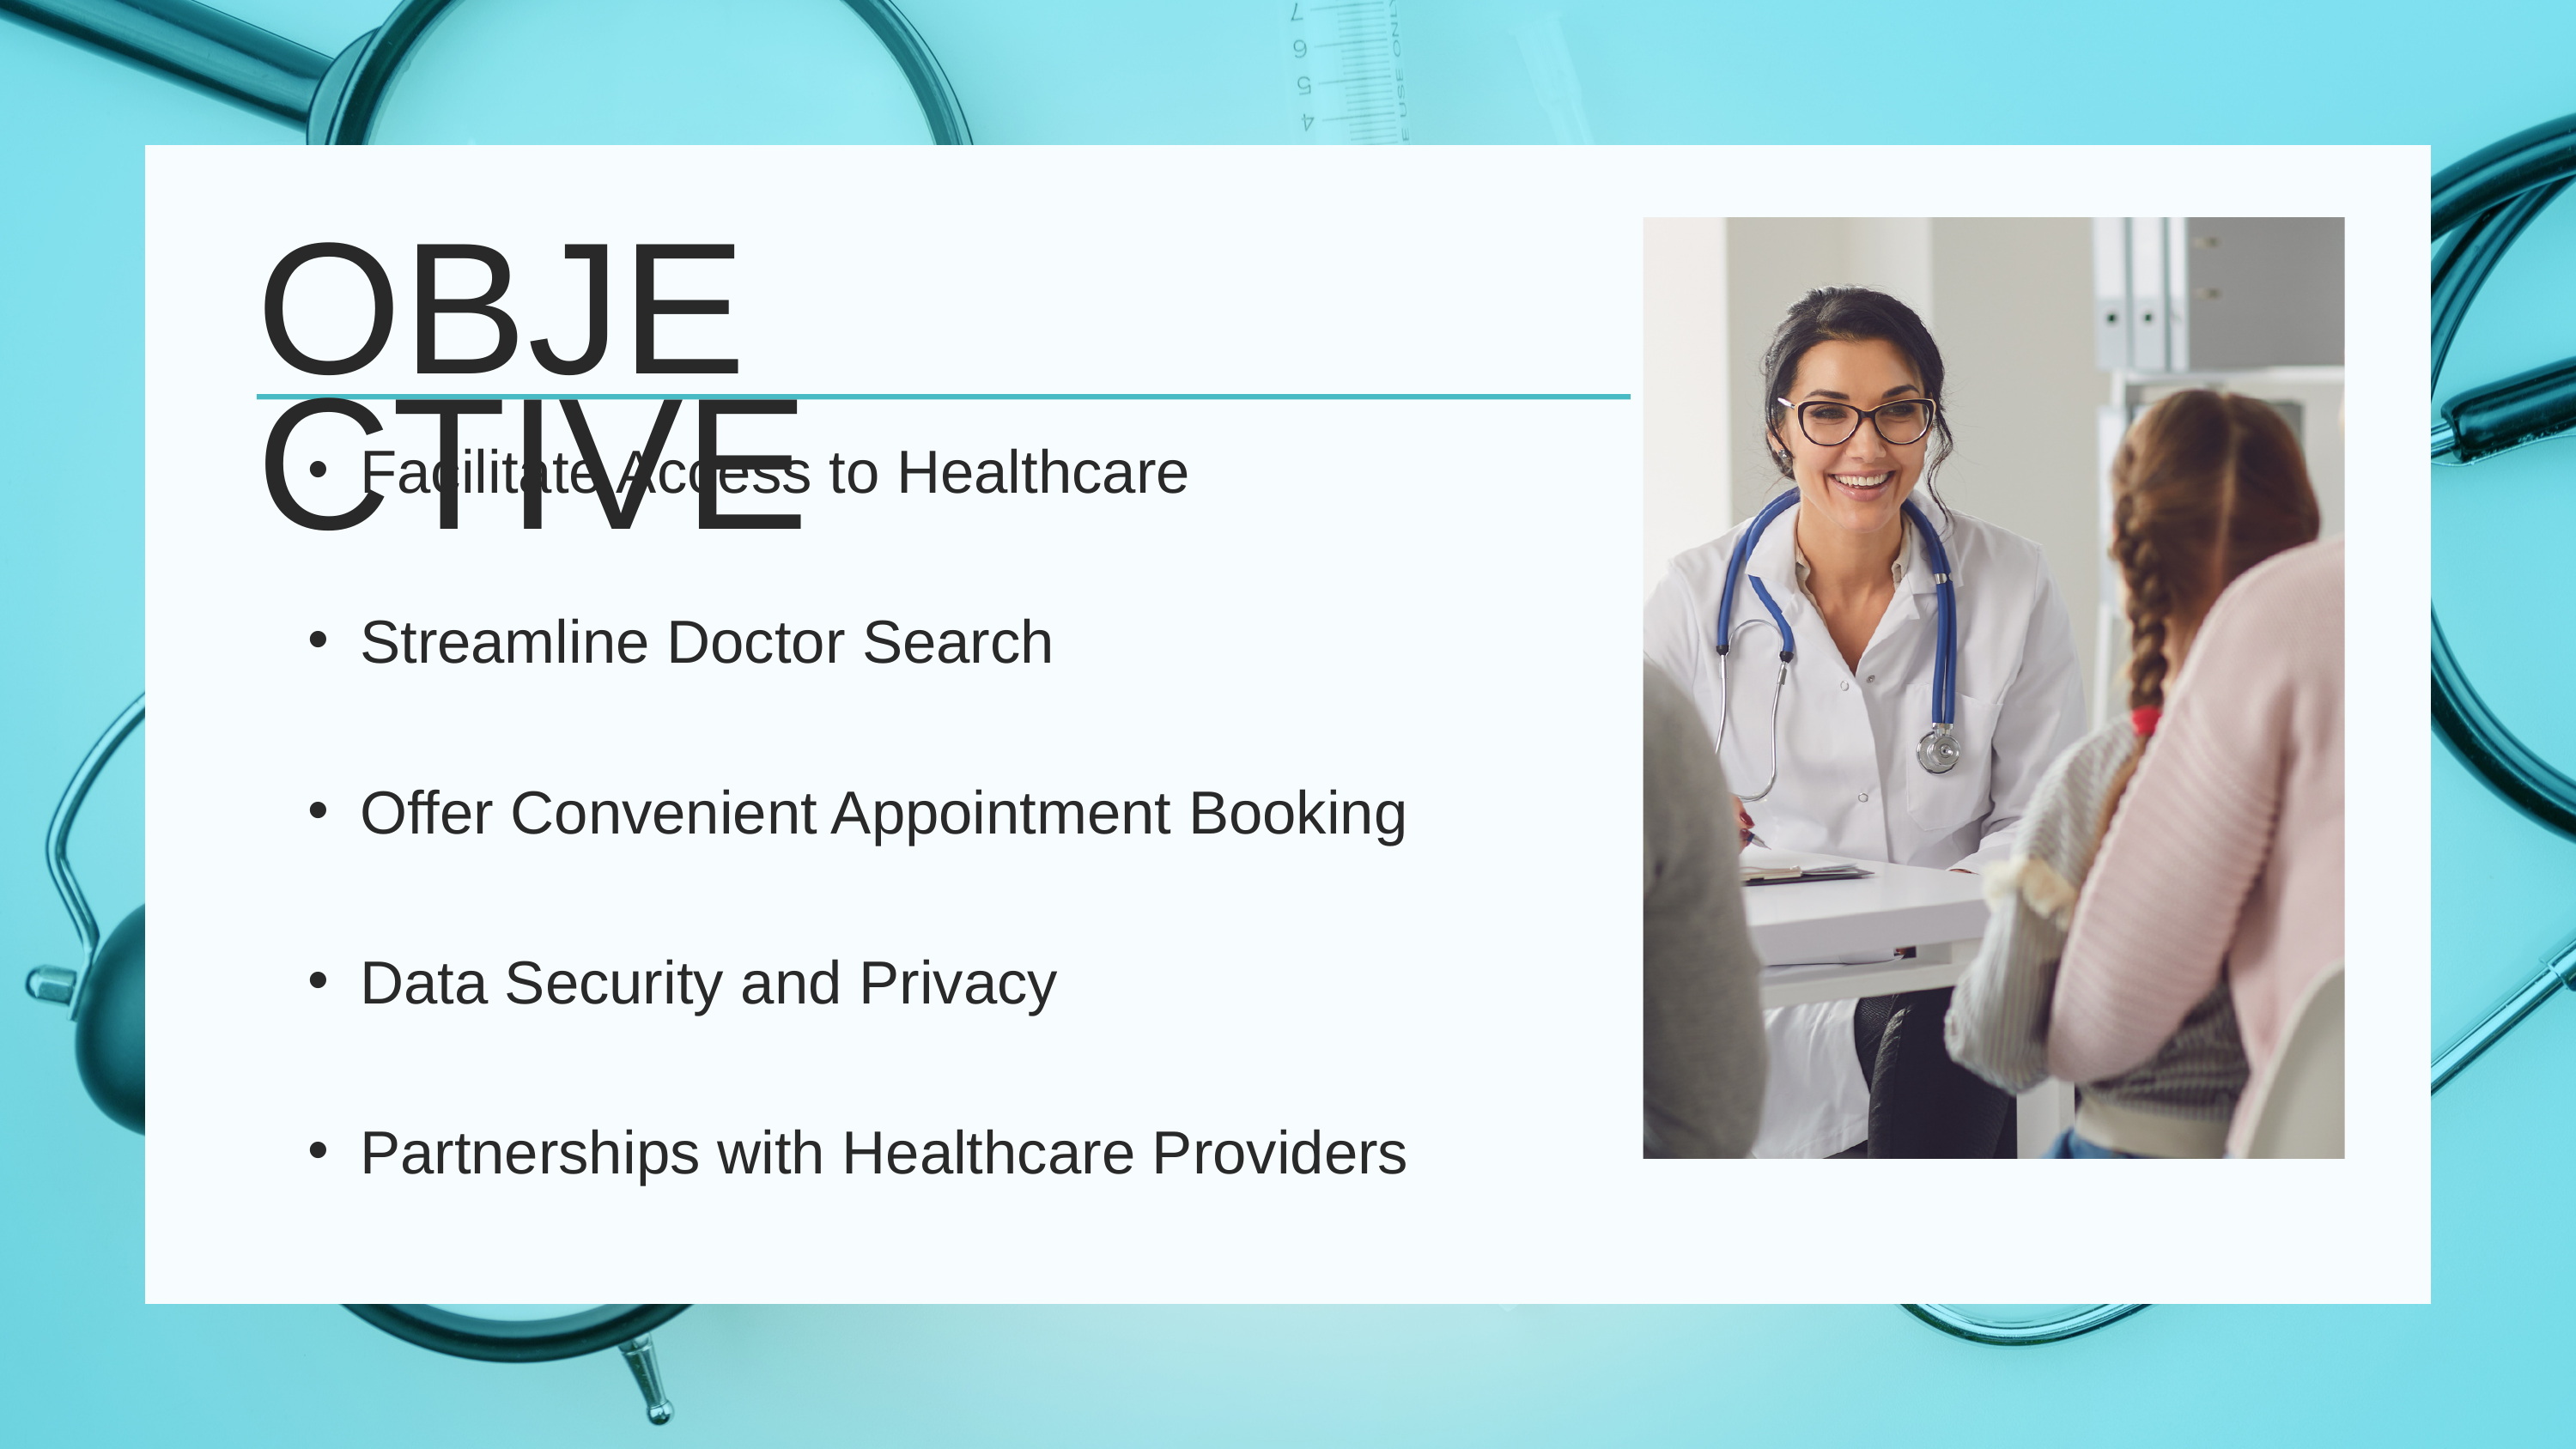

OBJECTIVE

Facilitate Access to Healthcare

Streamline Doctor Search

Offer Convenient Appointment Booking

Data Security and Privacy

Partnerships with Healthcare Providers